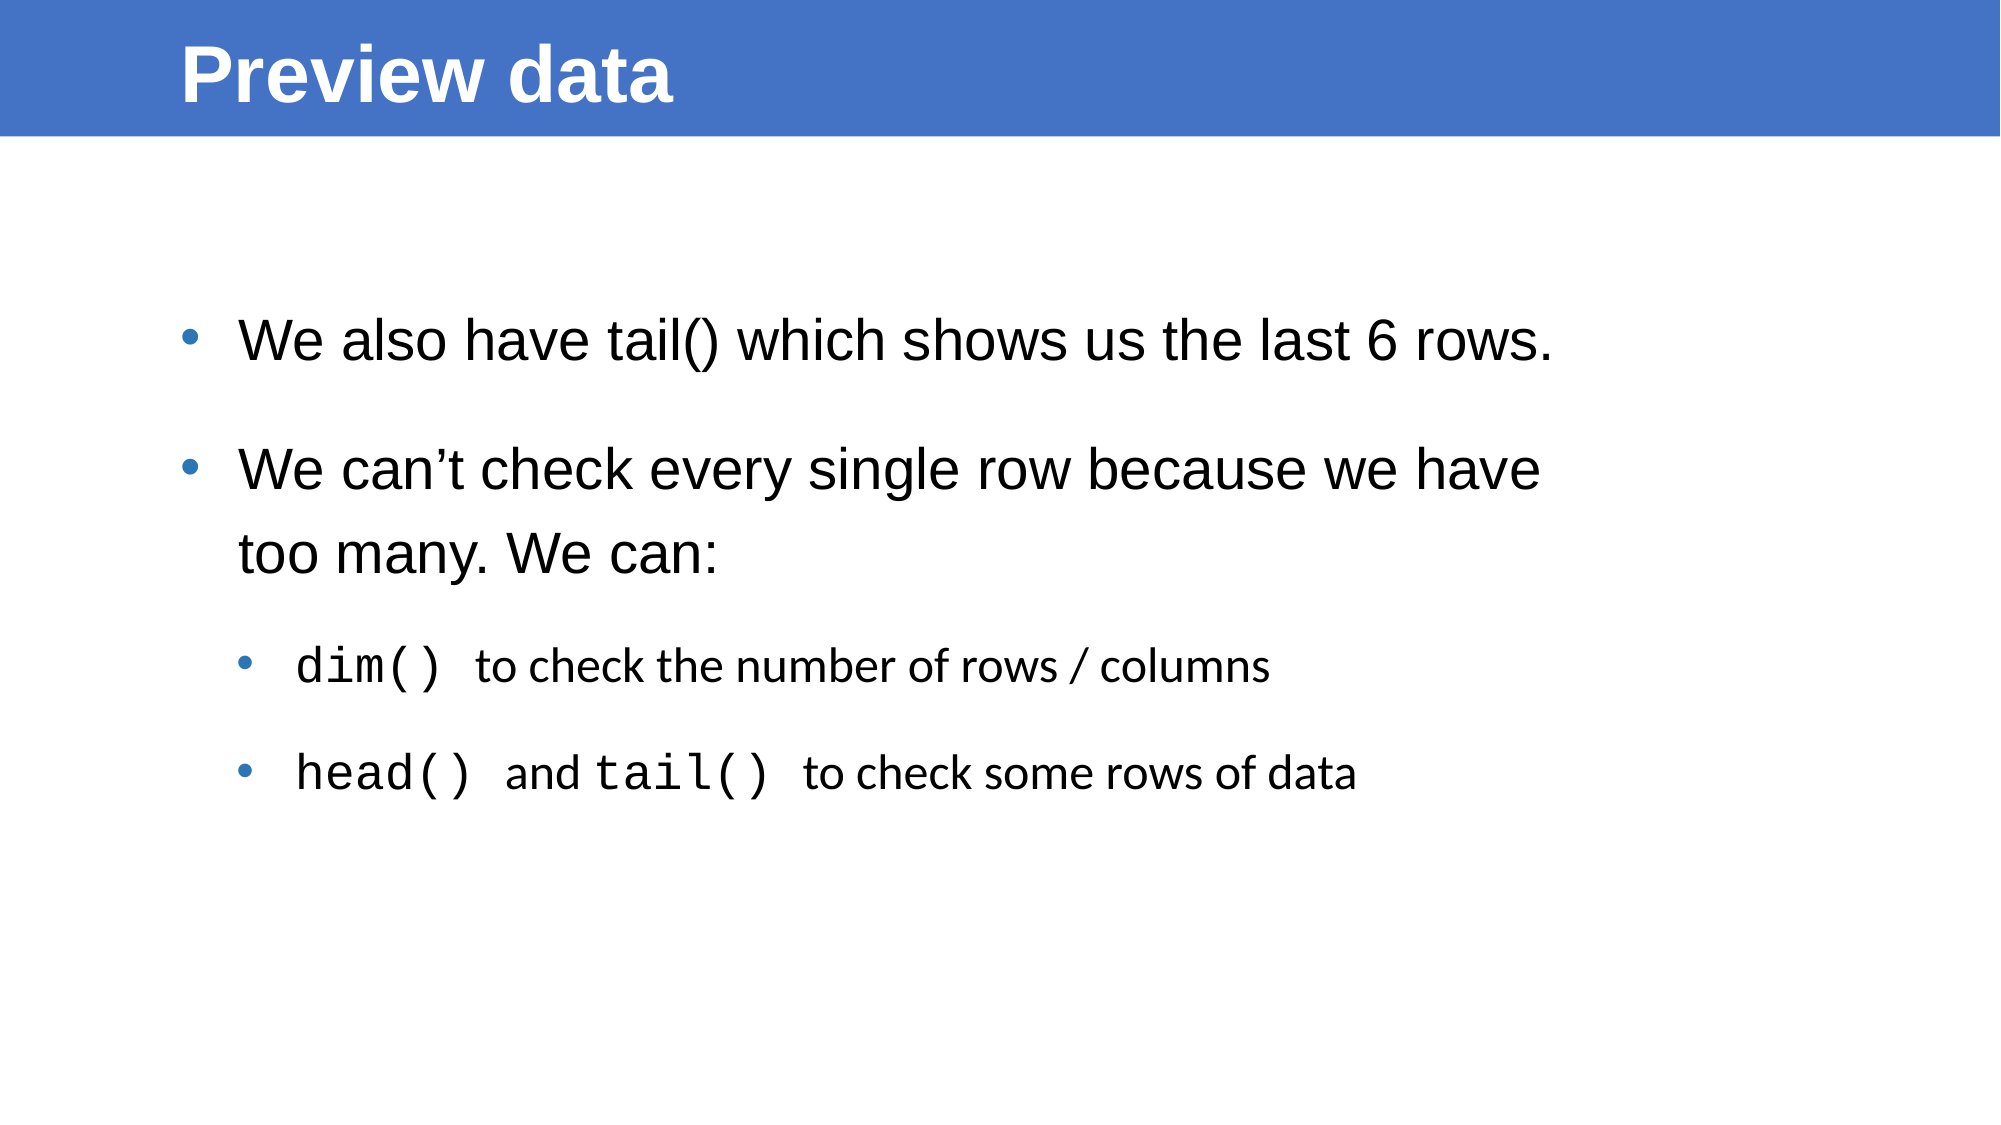

Preview data
We also have tail() which shows us the last 6 rows.
We can’t check every single row because we have too many. We can:
dim() to check the number of rows / columns
head() and tail() to check some rows of data